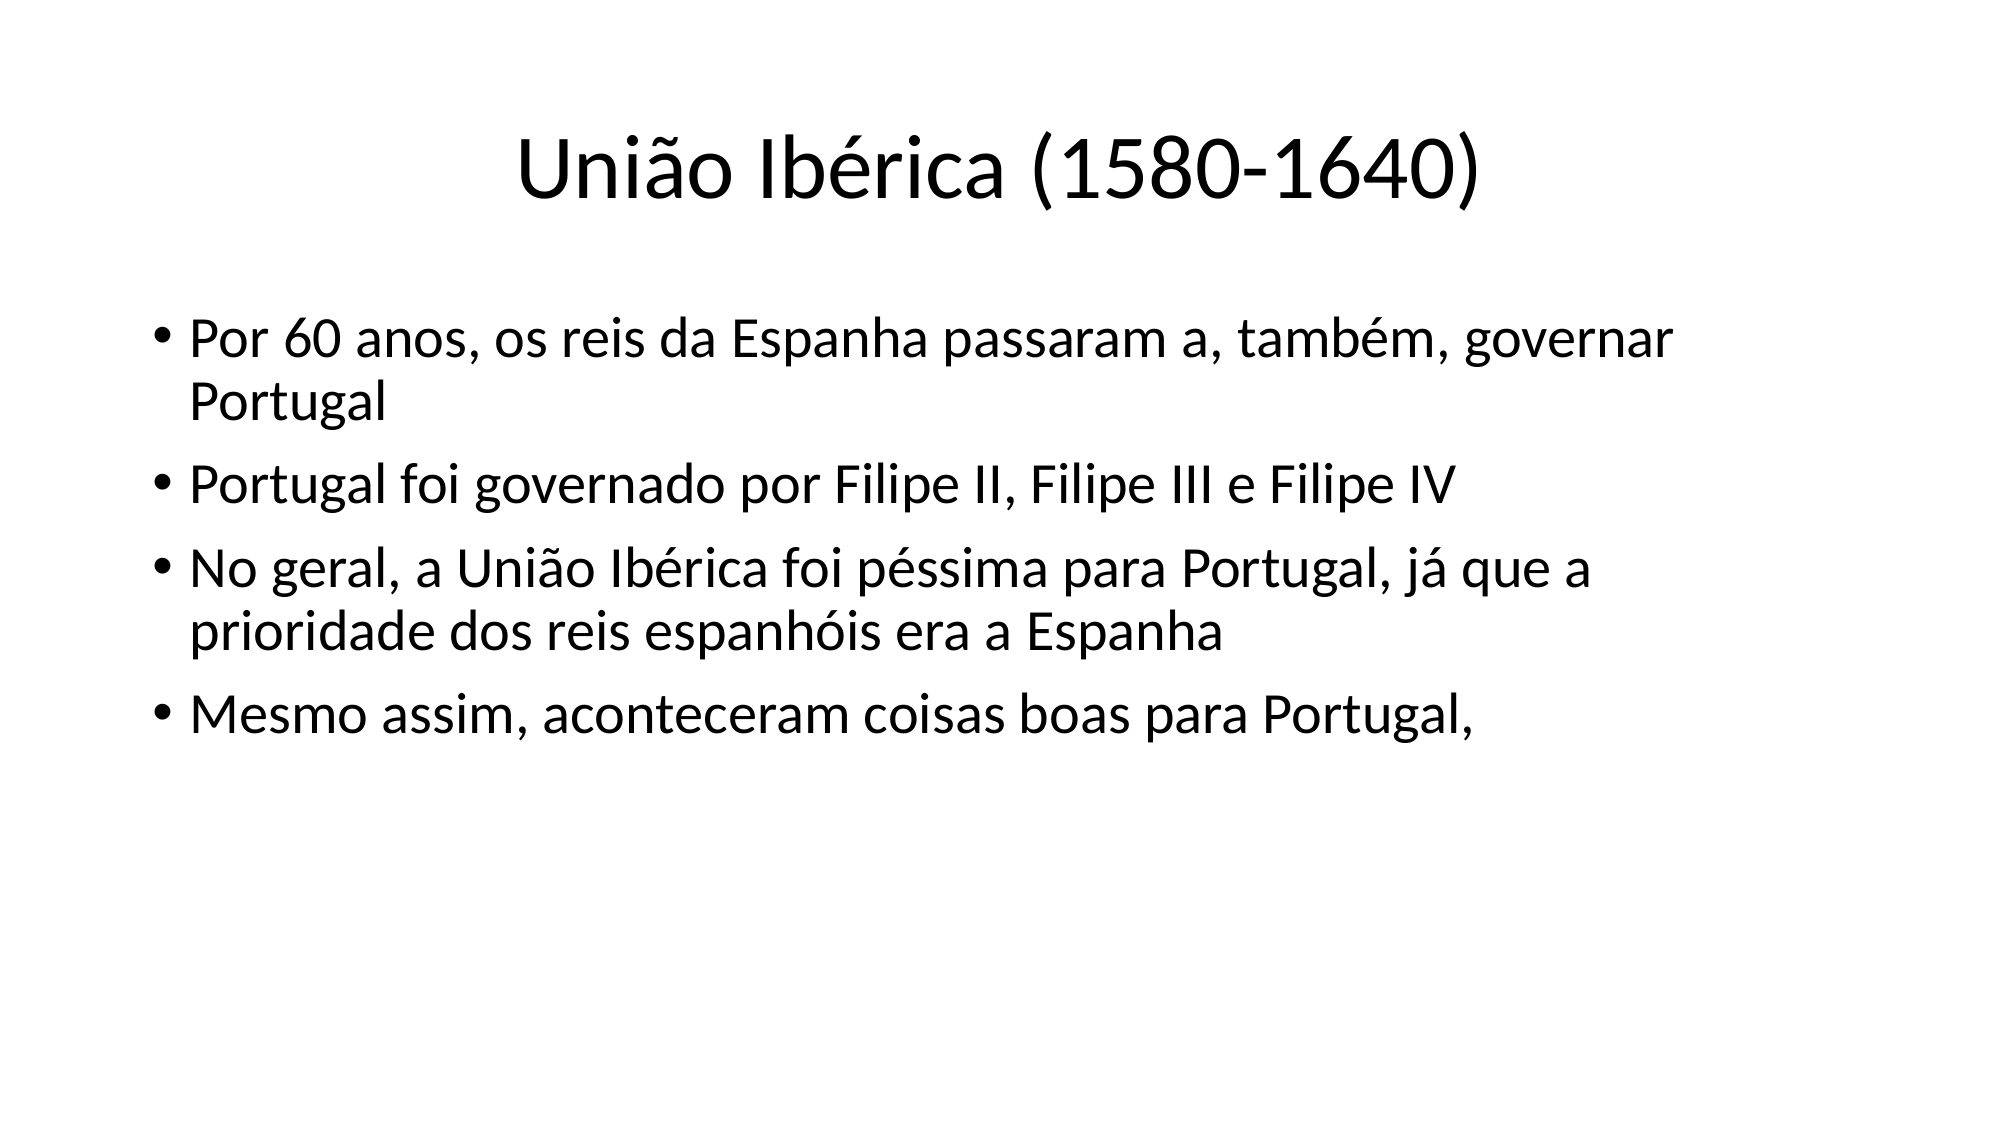

# União Ibérica (1580-1640)
Por 60 anos, os reis da Espanha passaram a, também, governar Portugal
Portugal foi governado por Filipe II, Filipe III e Filipe IV
No geral, a União Ibérica foi péssima para Portugal, já que a prioridade dos reis espanhóis era a Espanha
Mesmo assim, aconteceram coisas boas para Portugal,